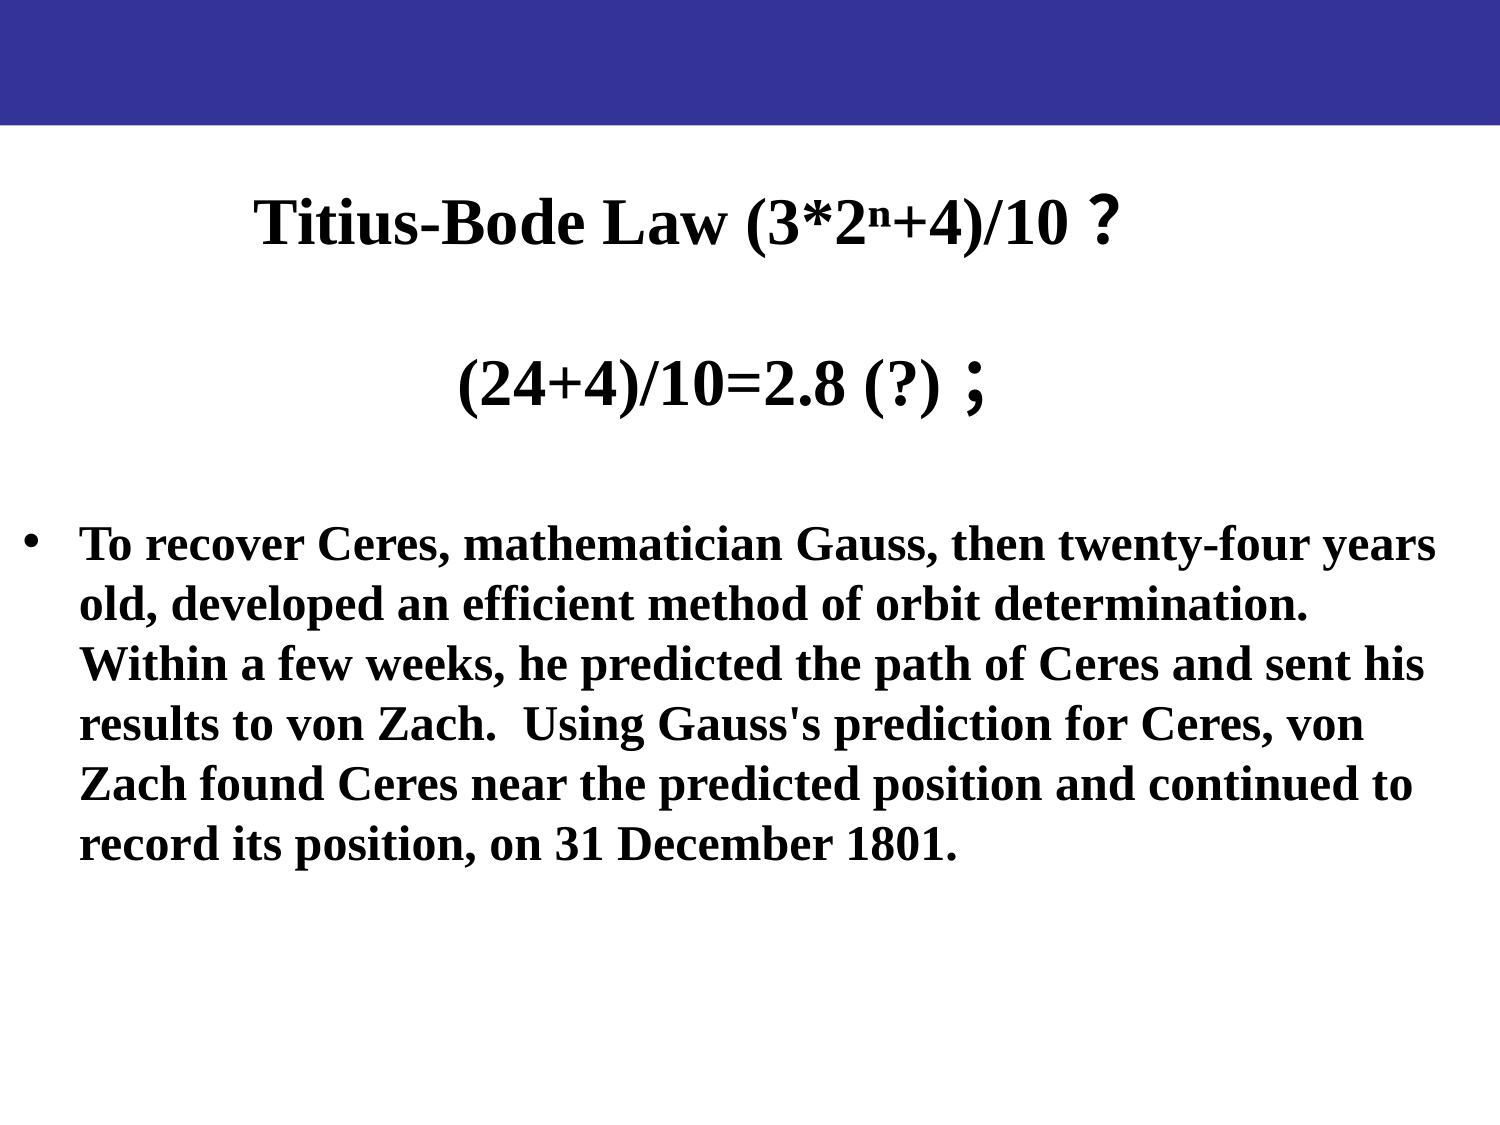

Titius-Bode Law (3*2ⁿ+4)/10？

(24+4)/10=2.8 (?)；

To recover Ceres, mathematician Gauss, then twenty-four years old, developed an efficient method of orbit determination. Within a few weeks, he predicted the path of Ceres and sent his results to von Zach.  Using Gauss's prediction for Ceres, von Zach found Ceres near the predicted position and continued to record its position, on 31 December 1801.